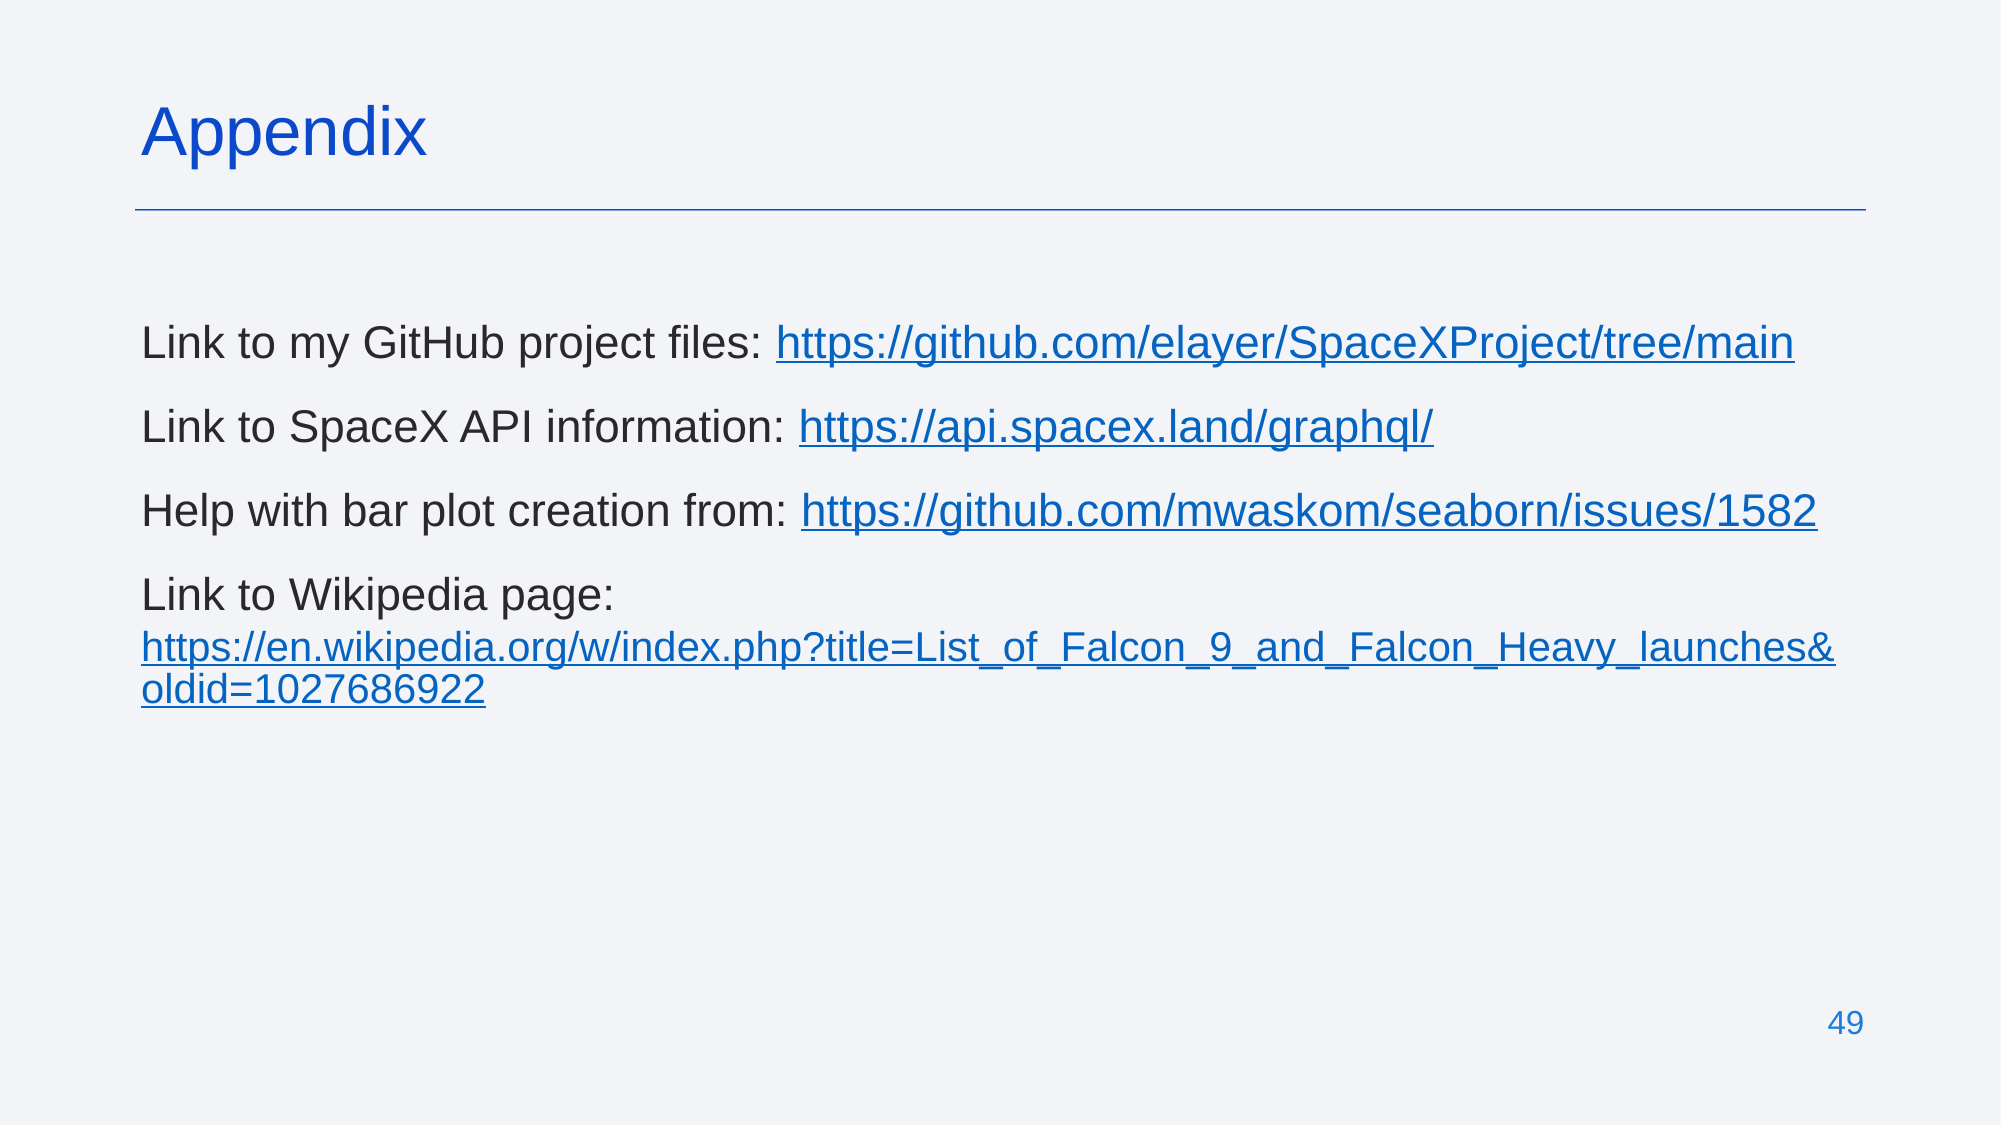

Appendix
Link to my GitHub project files: https://github.com/elayer/SpaceXProject/tree/main
Link to SpaceX API information: https://api.spacex.land/graphql/
Help with bar plot creation from: https://github.com/mwaskom/seaborn/issues/1582
Link to Wikipedia page: https://en.wikipedia.org/w/index.php?title=List_of_Falcon_9_and_Falcon_Heavy_launches&oldid=1027686922
49